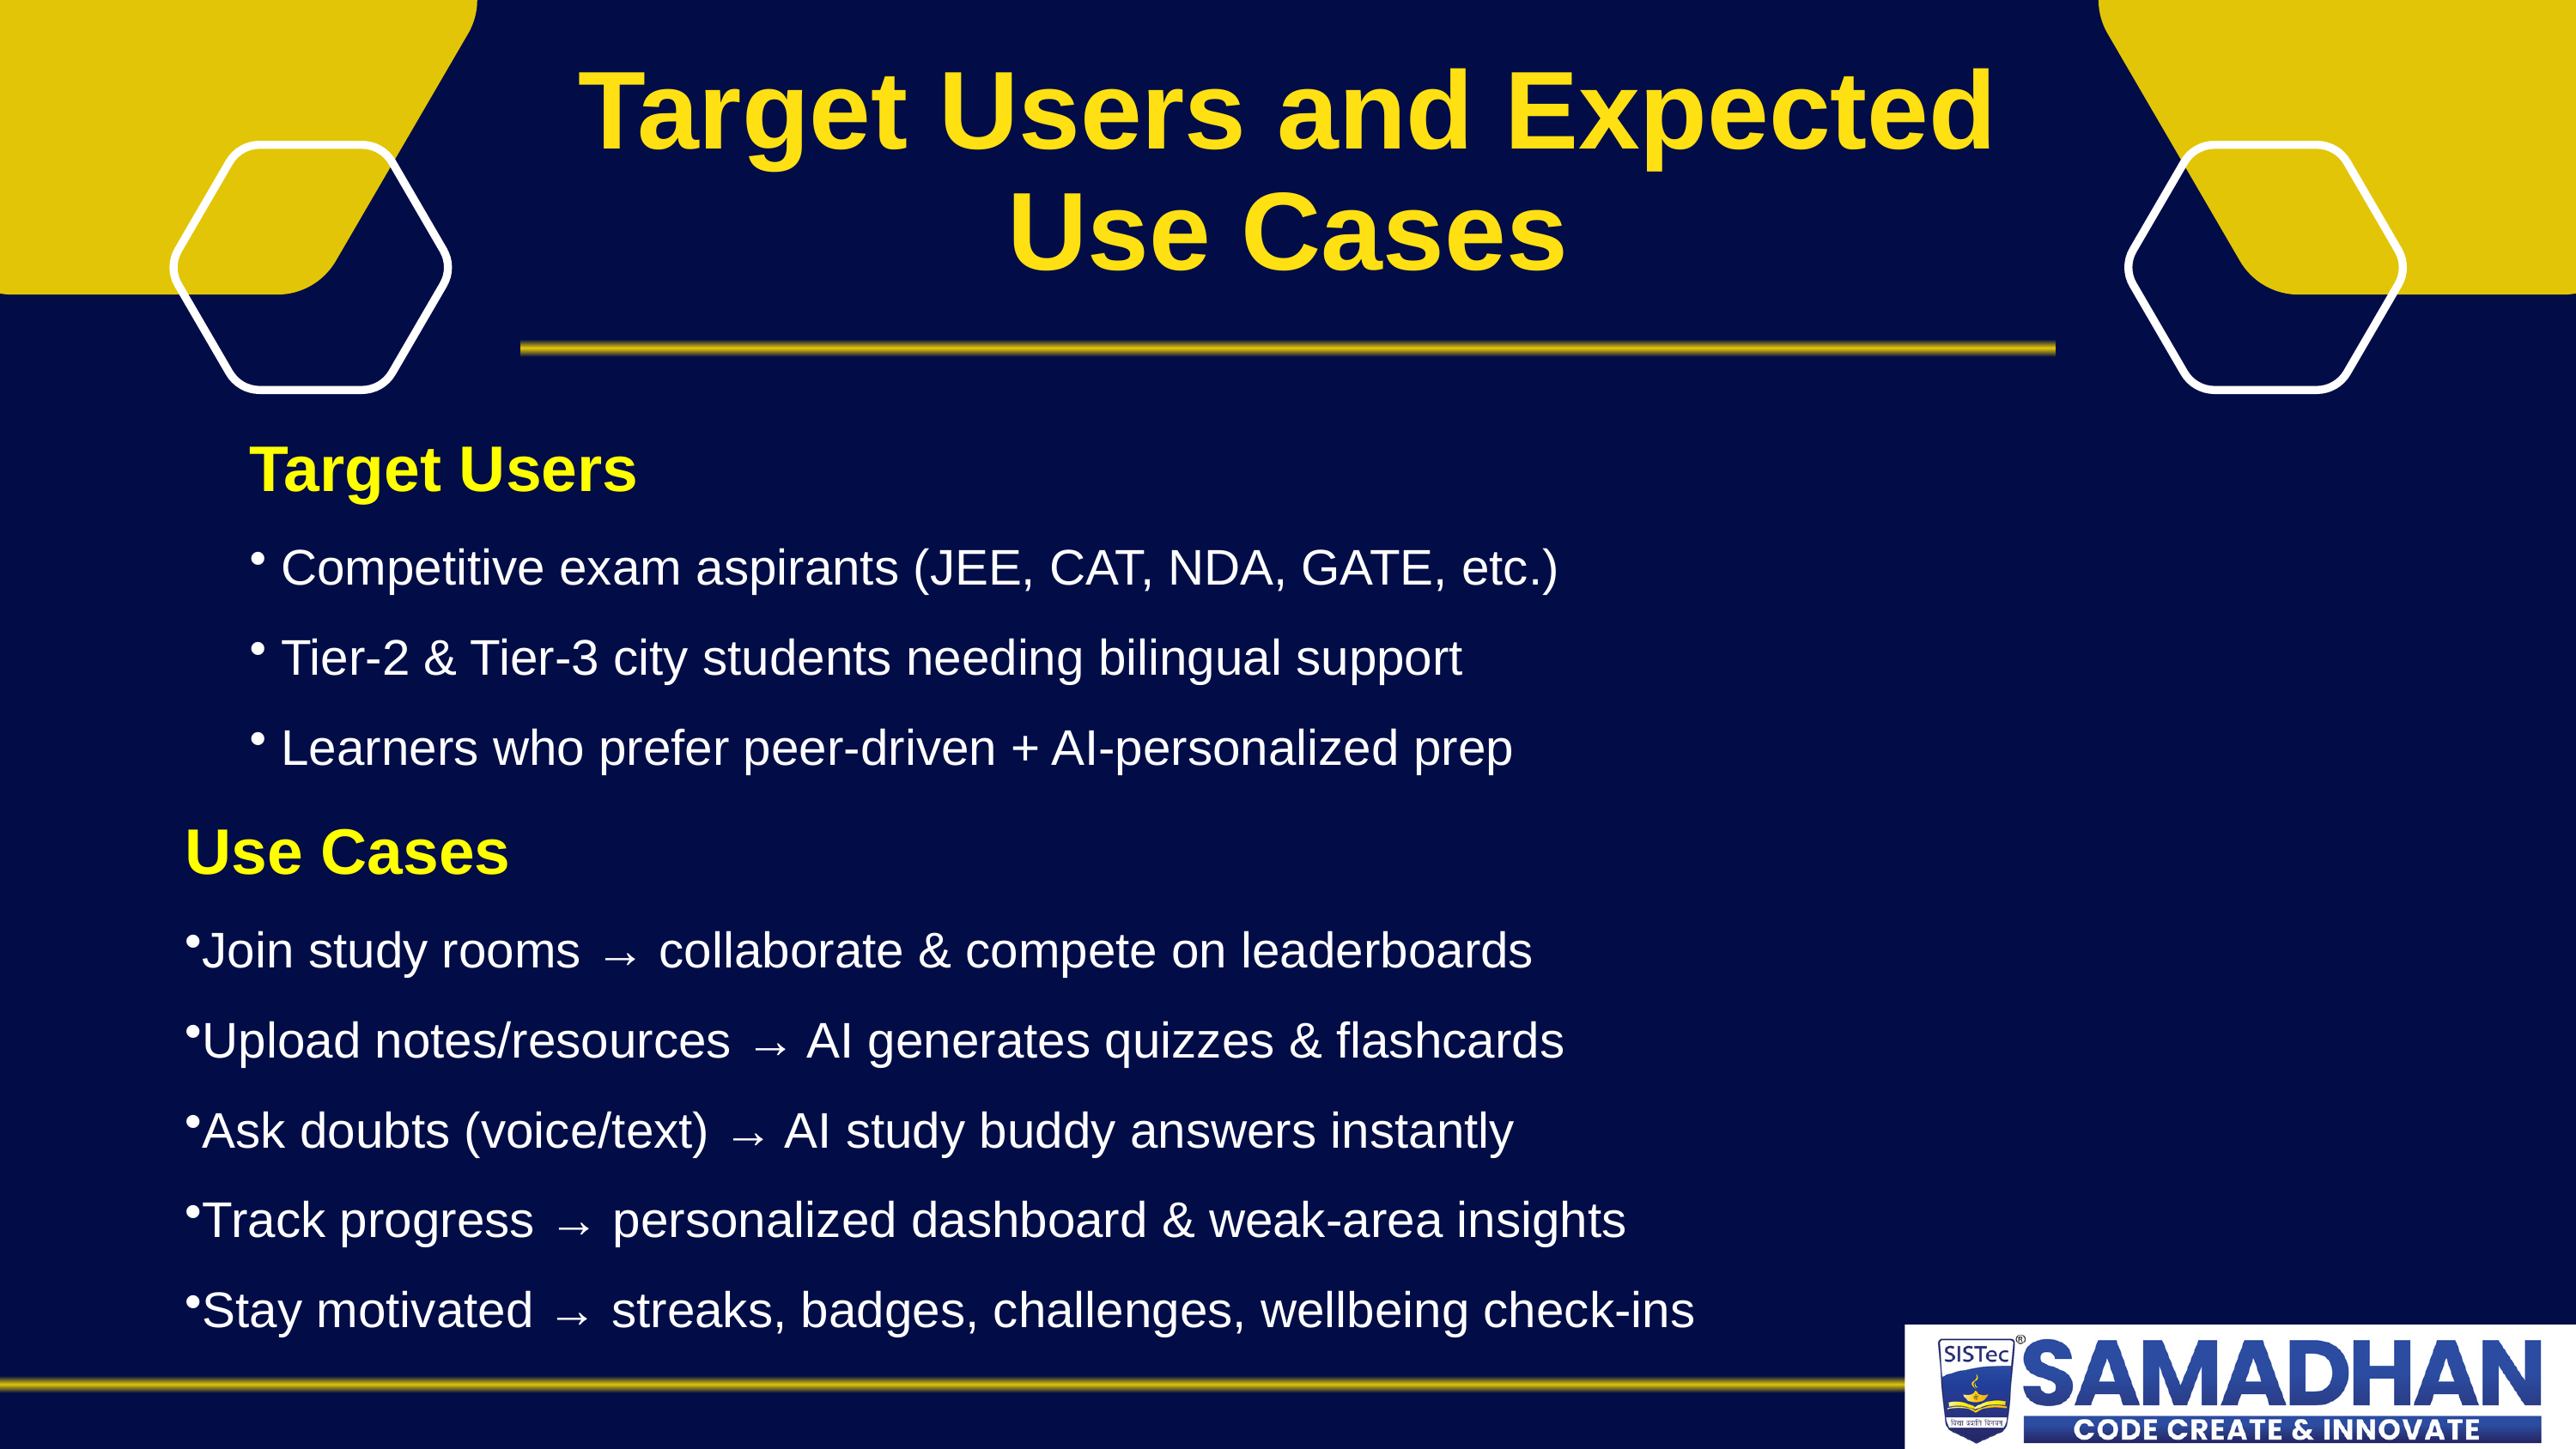

Target Users and Expected Use Cases

Target Users
 Competitive exam aspirants (JEE, CAT, NDA, GATE, etc.)
 Tier-2 & Tier-3 city students needing bilingual support
 Learners who prefer peer-driven + AI-personalized prep
Use Cases
Join study rooms → collaborate & compete on leaderboards
Upload notes/resources → AI generates quizzes & flashcards
Ask doubts (voice/text) → AI study buddy answers instantly
Track progress → personalized dashboard & weak-area insights
Stay motivated → streaks, badges, challenges, wellbeing check-ins